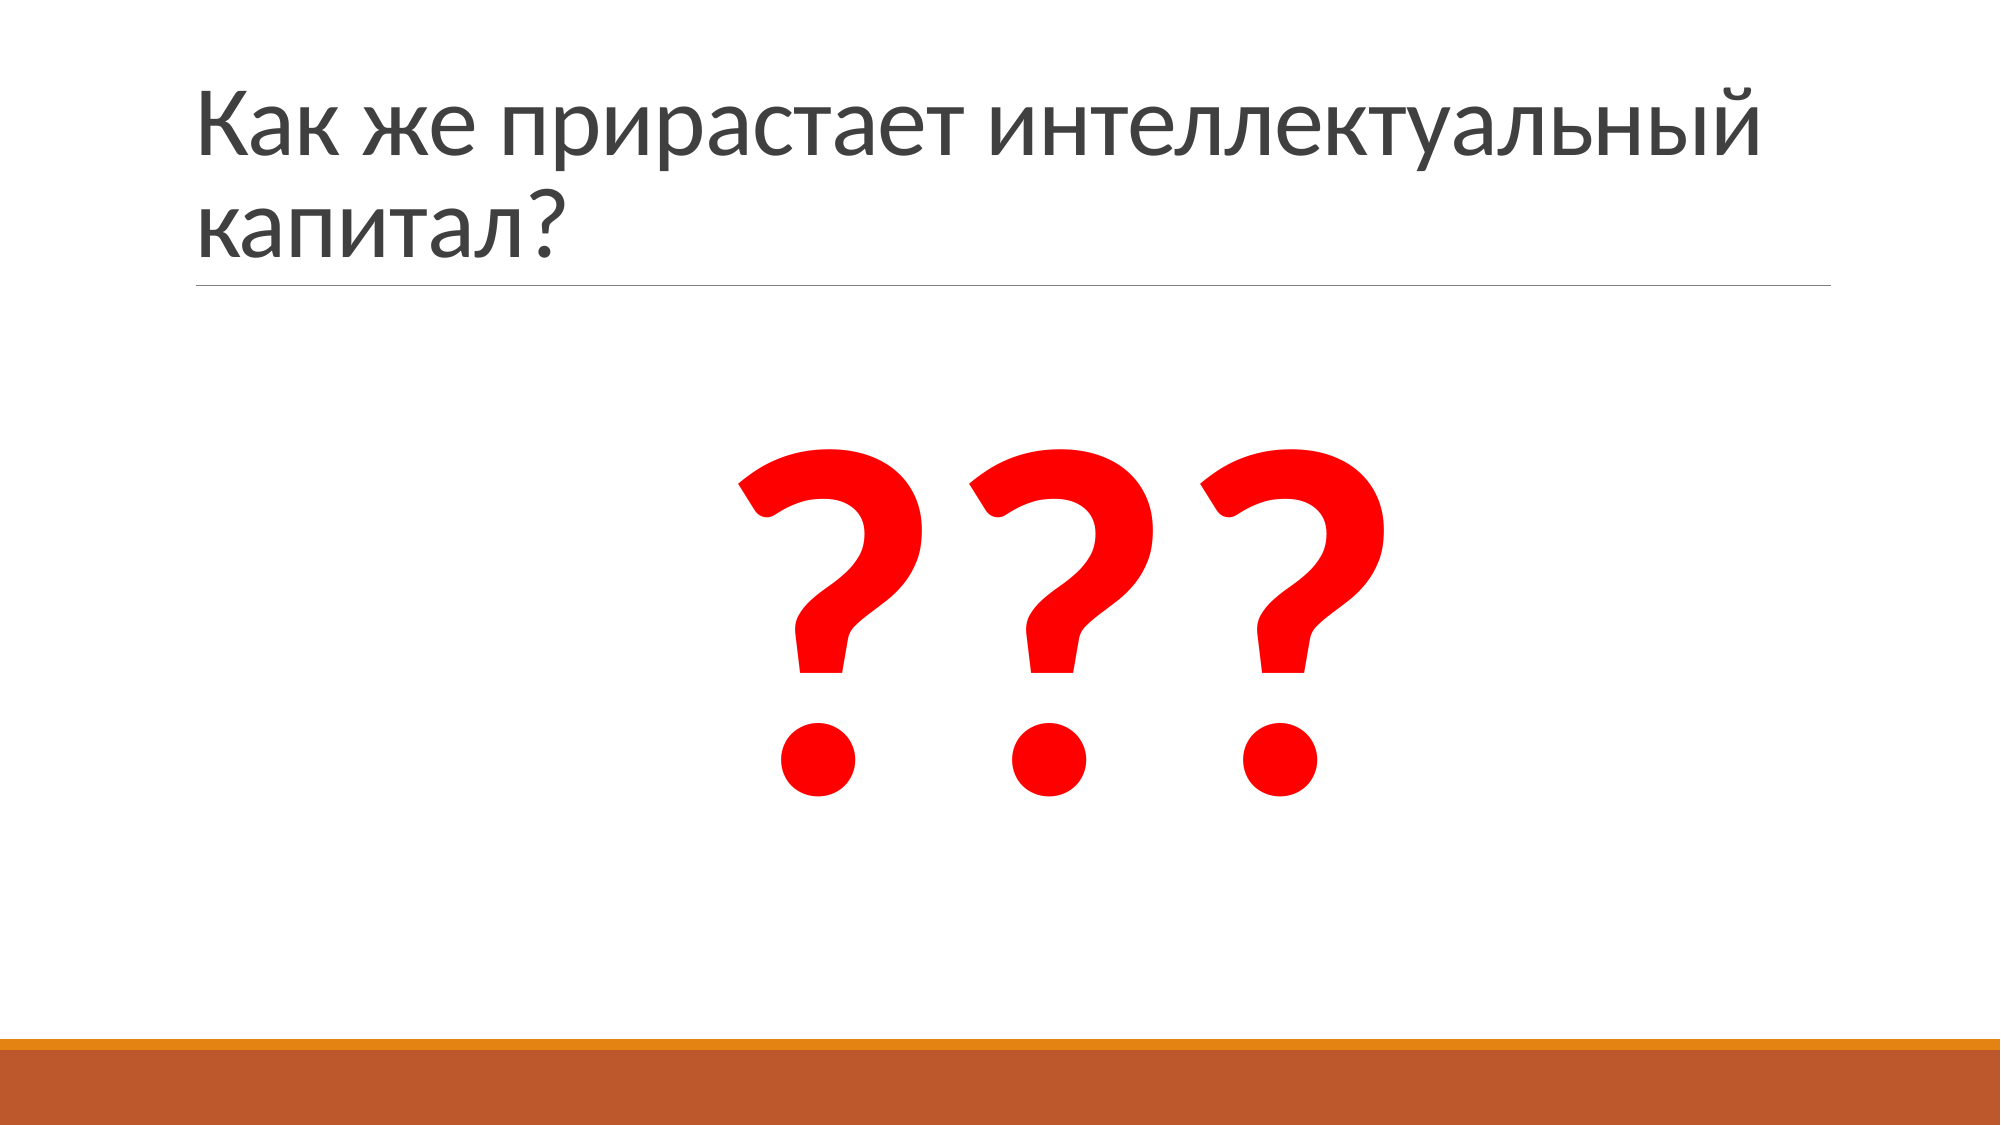

# Как же прирастает интеллектуальный капитал?
???